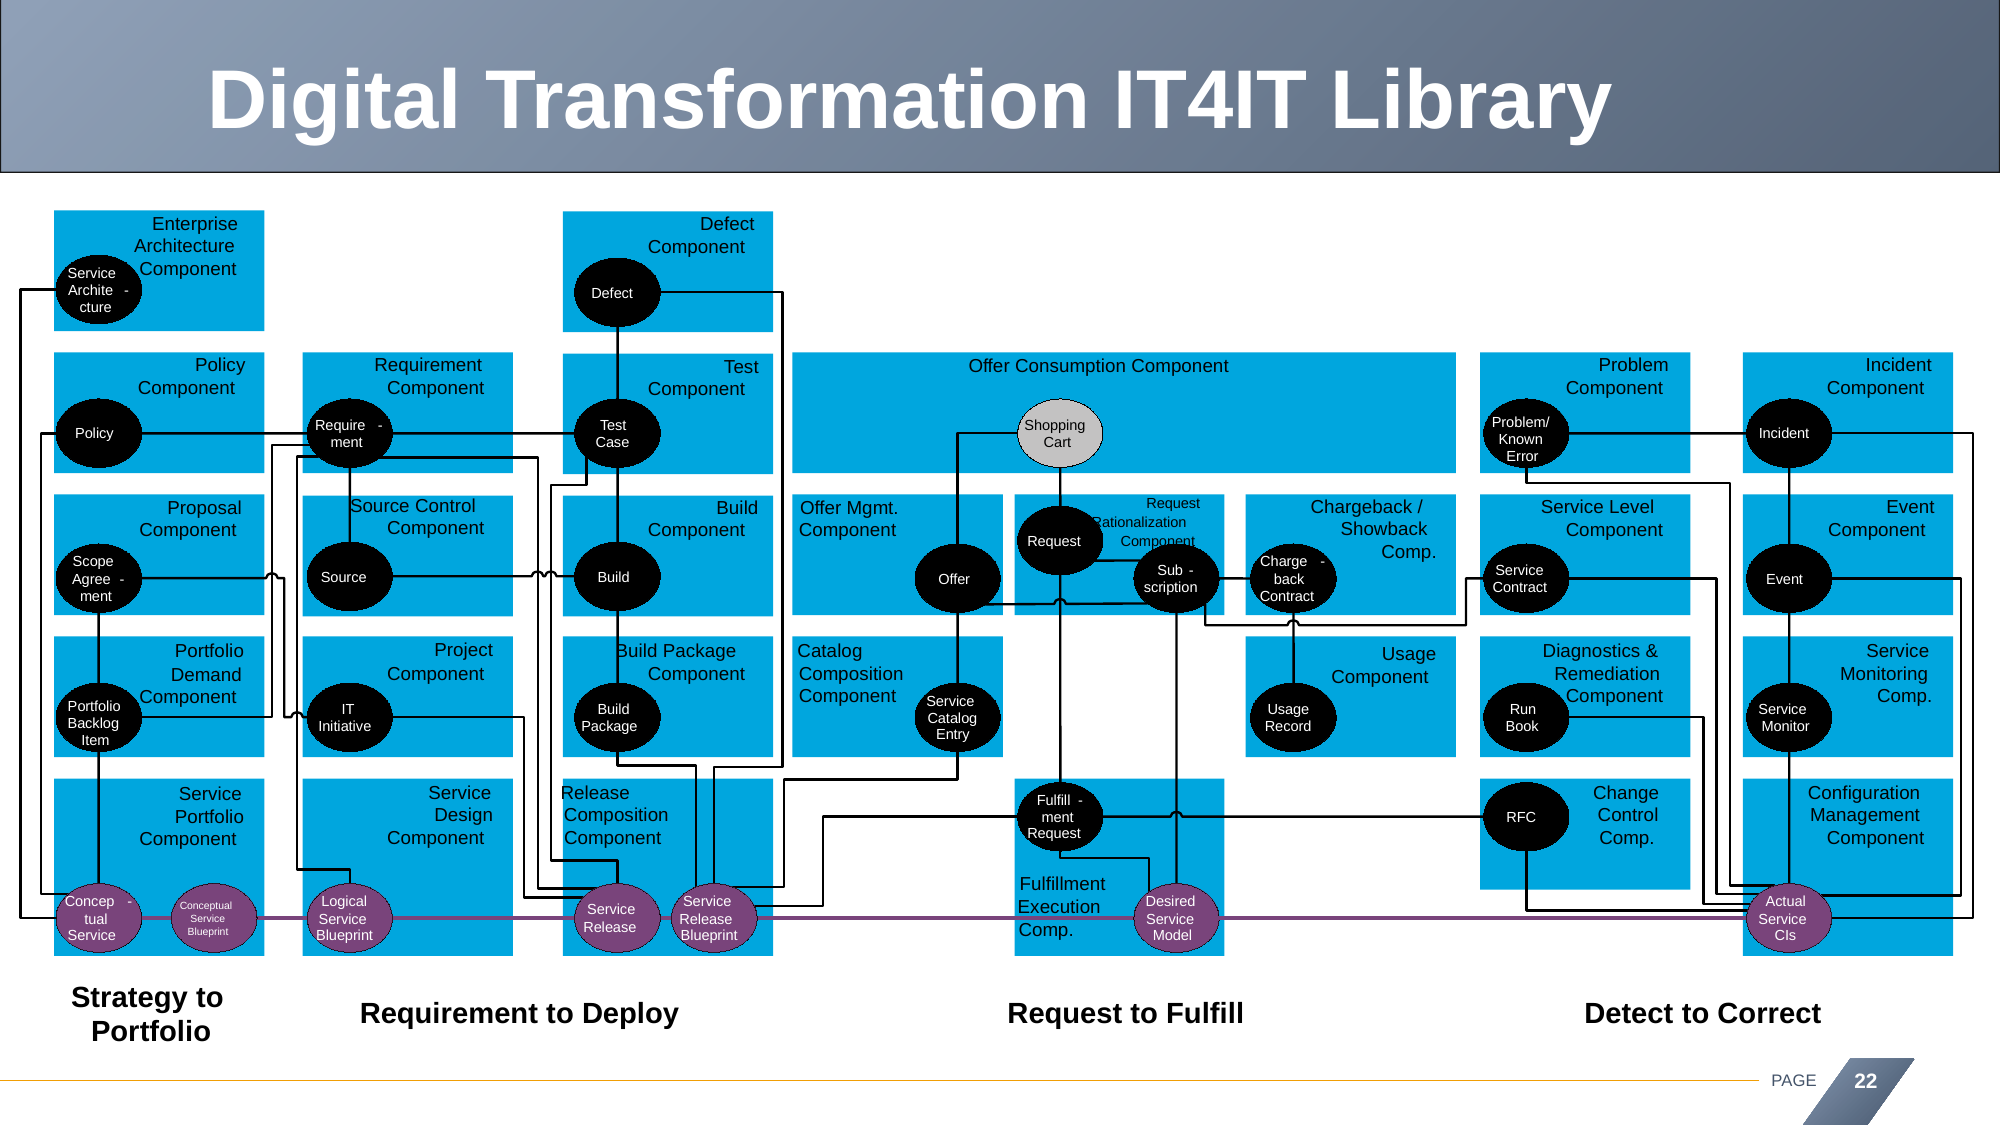

Digital Transformation IT4IT Library

Defect
Component

Service
Archite
-
Defect

cture

Policy

Requirement

Problem

Incident
Offer Consumption Component

Test
Component
Component
Component
Component
Component

Problem/
Require
-
Test
Policy
Known
ment
Case

Error

Source Control
Chargeback /
Event

Proposal

Build
Offer Mgmt.

Component
Showback
Component
Component
Component
Component
Request
Comp.

Scope
Charge
-

Sub
-
Source
Build
Agree
-
Offer
back

scription

ment
Contract

Project
Portfolio
Diagnostics &
Usage
Component
Remediation
Demand
Component

Component
Component
Service
Portfolio
IT
Usage
Catalog
Backlog
Initiative
Record

Entry
Item

Change
Service

Fulfill
-
Control
Portfolio
ment

Request
Comp.
Component

Concep
-
Logical
Desired
Conceptual
Service
tual
Service
Service
Service

Release

Blueprint
Service
Blueprint
Model
Strategy to
Requirement to Deploy
Request to Fulfill
Detect to Correct
Portfolio
Enterprise
Architecture
Component

Shopping
Incident
Cart

Request
Service Level

Rationalization
Component
Component

Service
Event

Contract

Build Package
Catalog
Service
Component
Composition
Monitoring

Component
Comp.
Build
Run
Service
Package
Book
Monitor

Service
Release
Configuration

Design
Composition
Management
RFC
Component
Component
Component
Fulfillment

Service
Actual
Execution
Release
Service
Comp.

Blueprint
CIs